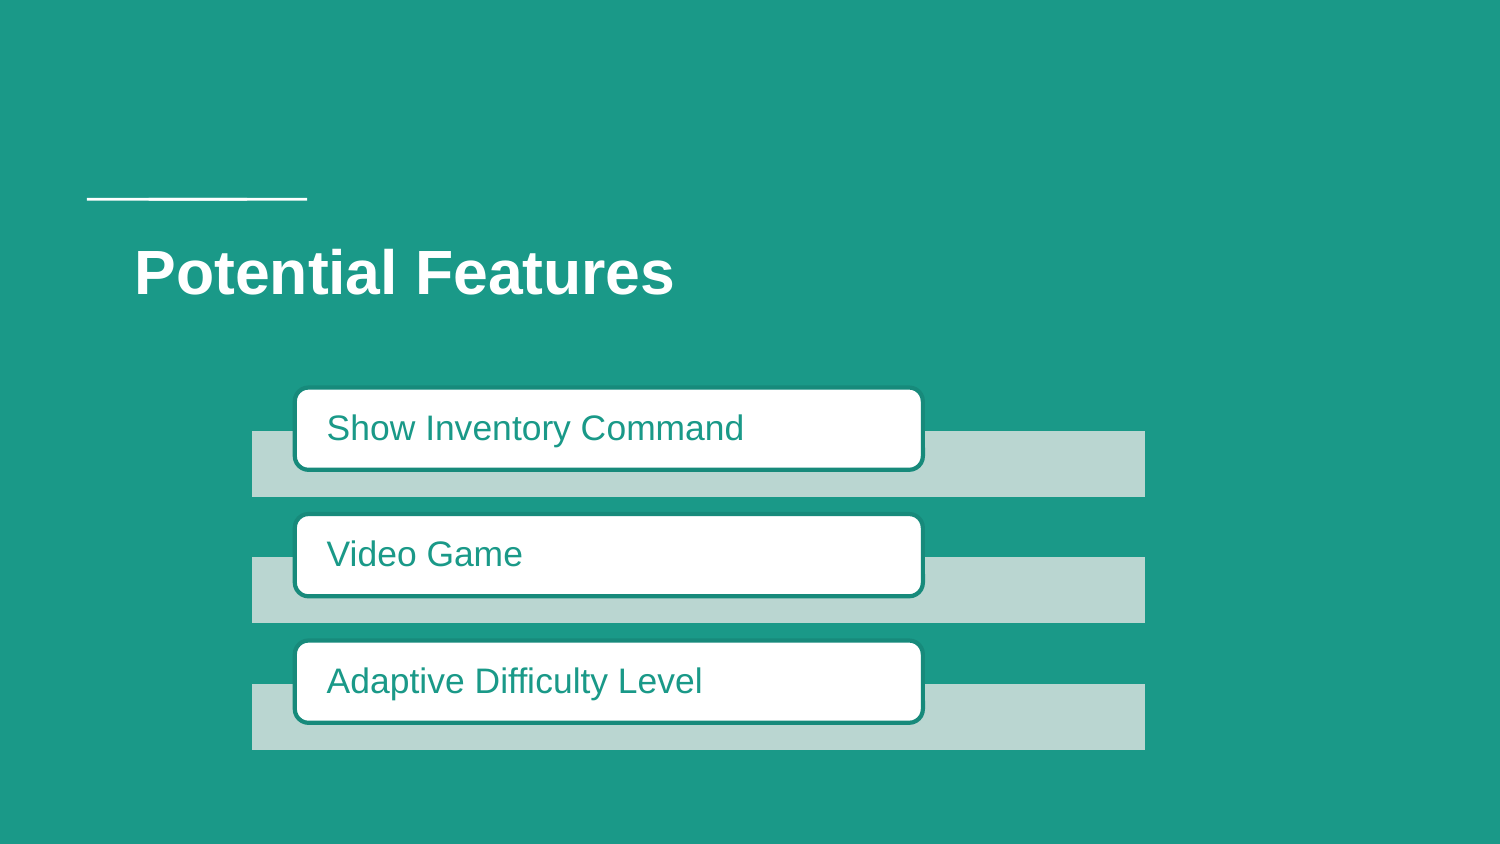

# Potential Features
Show Inventory Command
Video Game
Adaptive Difficulty Level